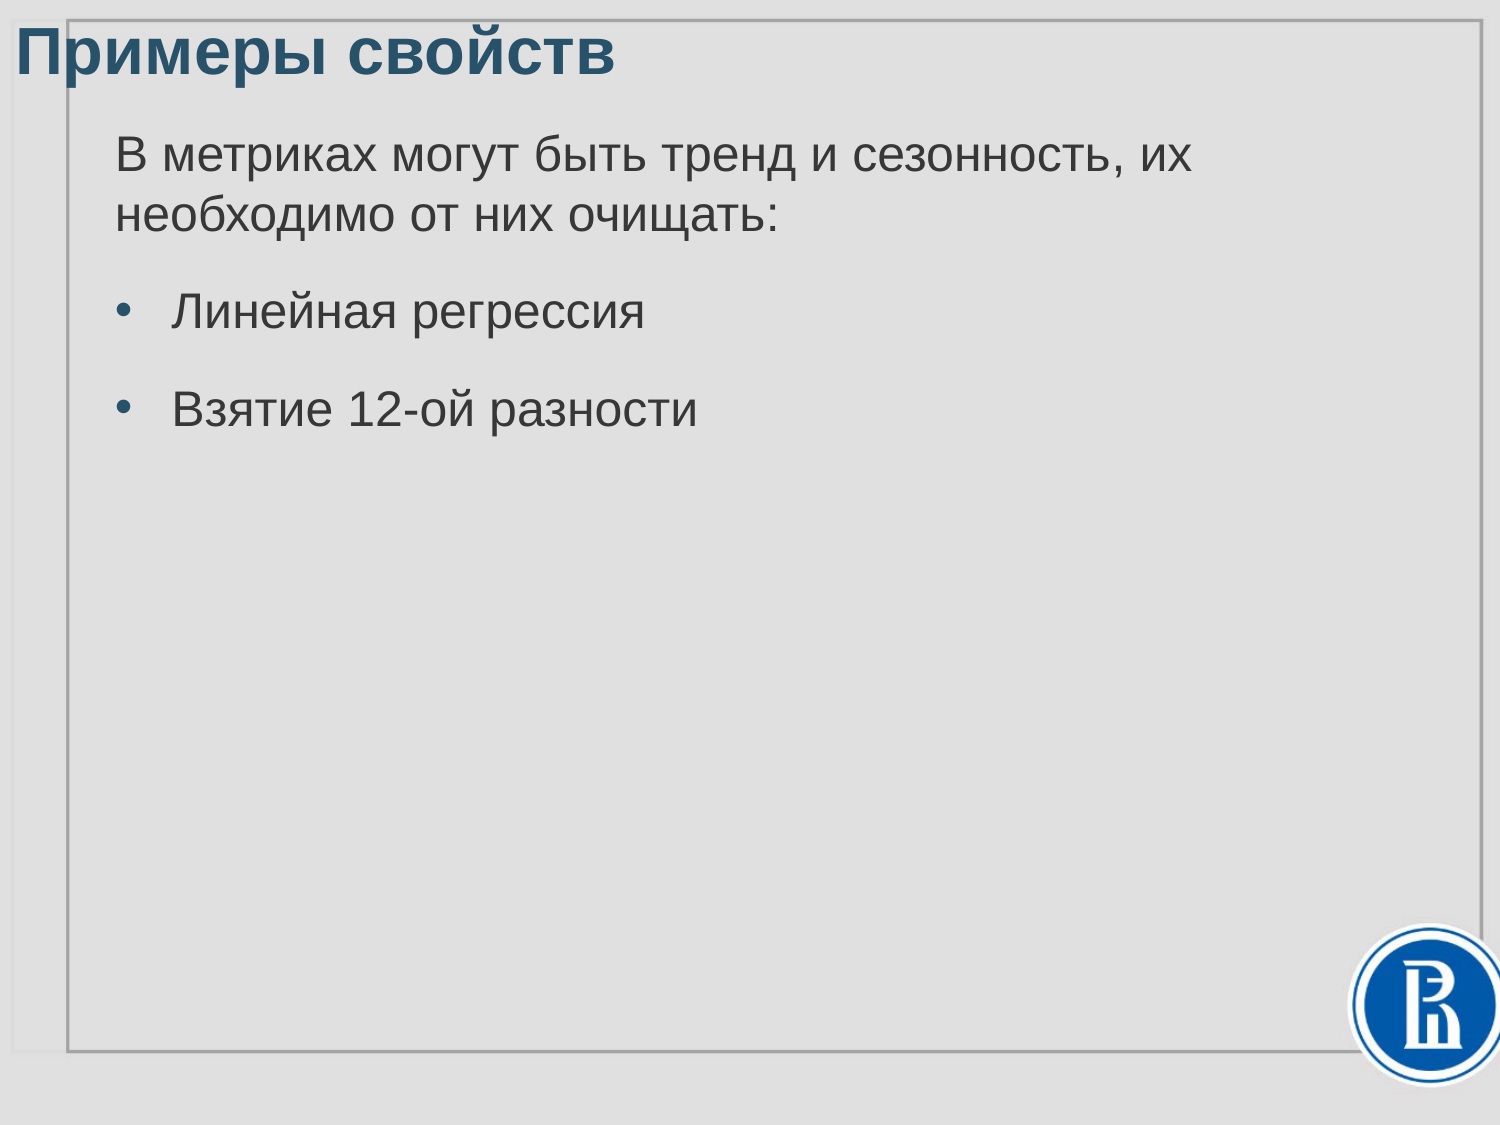

# Примеры свойств
В метриках могут быть тренд и сезонность, их необходимо от них очищать:
Линейная регрессия
Взятие 12-ой разности